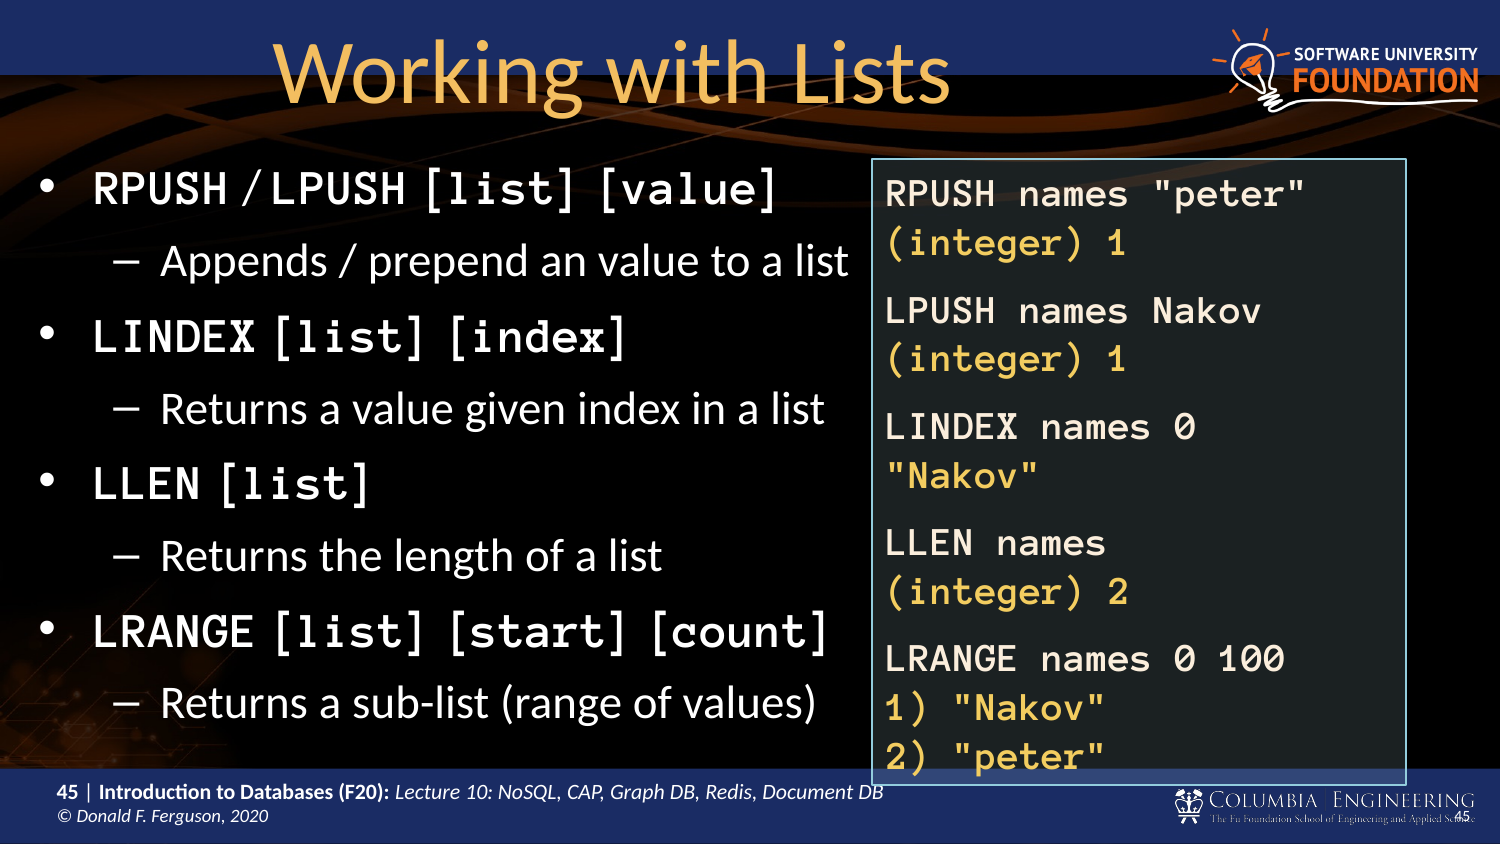

# Working with Lists
RPUSH / LPUSH [list] [value]
Appends / prepend an value to a list
LINDEX [list] [index]
Returns a value given index in a list
LLEN [list]
Returns the length of a list
LRANGE [list] [start] [count]
Returns a sub-list (range of values)

RPUSH names "peter"
(integer) 1
LPUSH names Nakov
(integer) 1
LINDEX names 0
"Nakov"
LLEN names
(integer) 2
LRANGE names 0 100
1) "Nakov"
2) "peter"
45